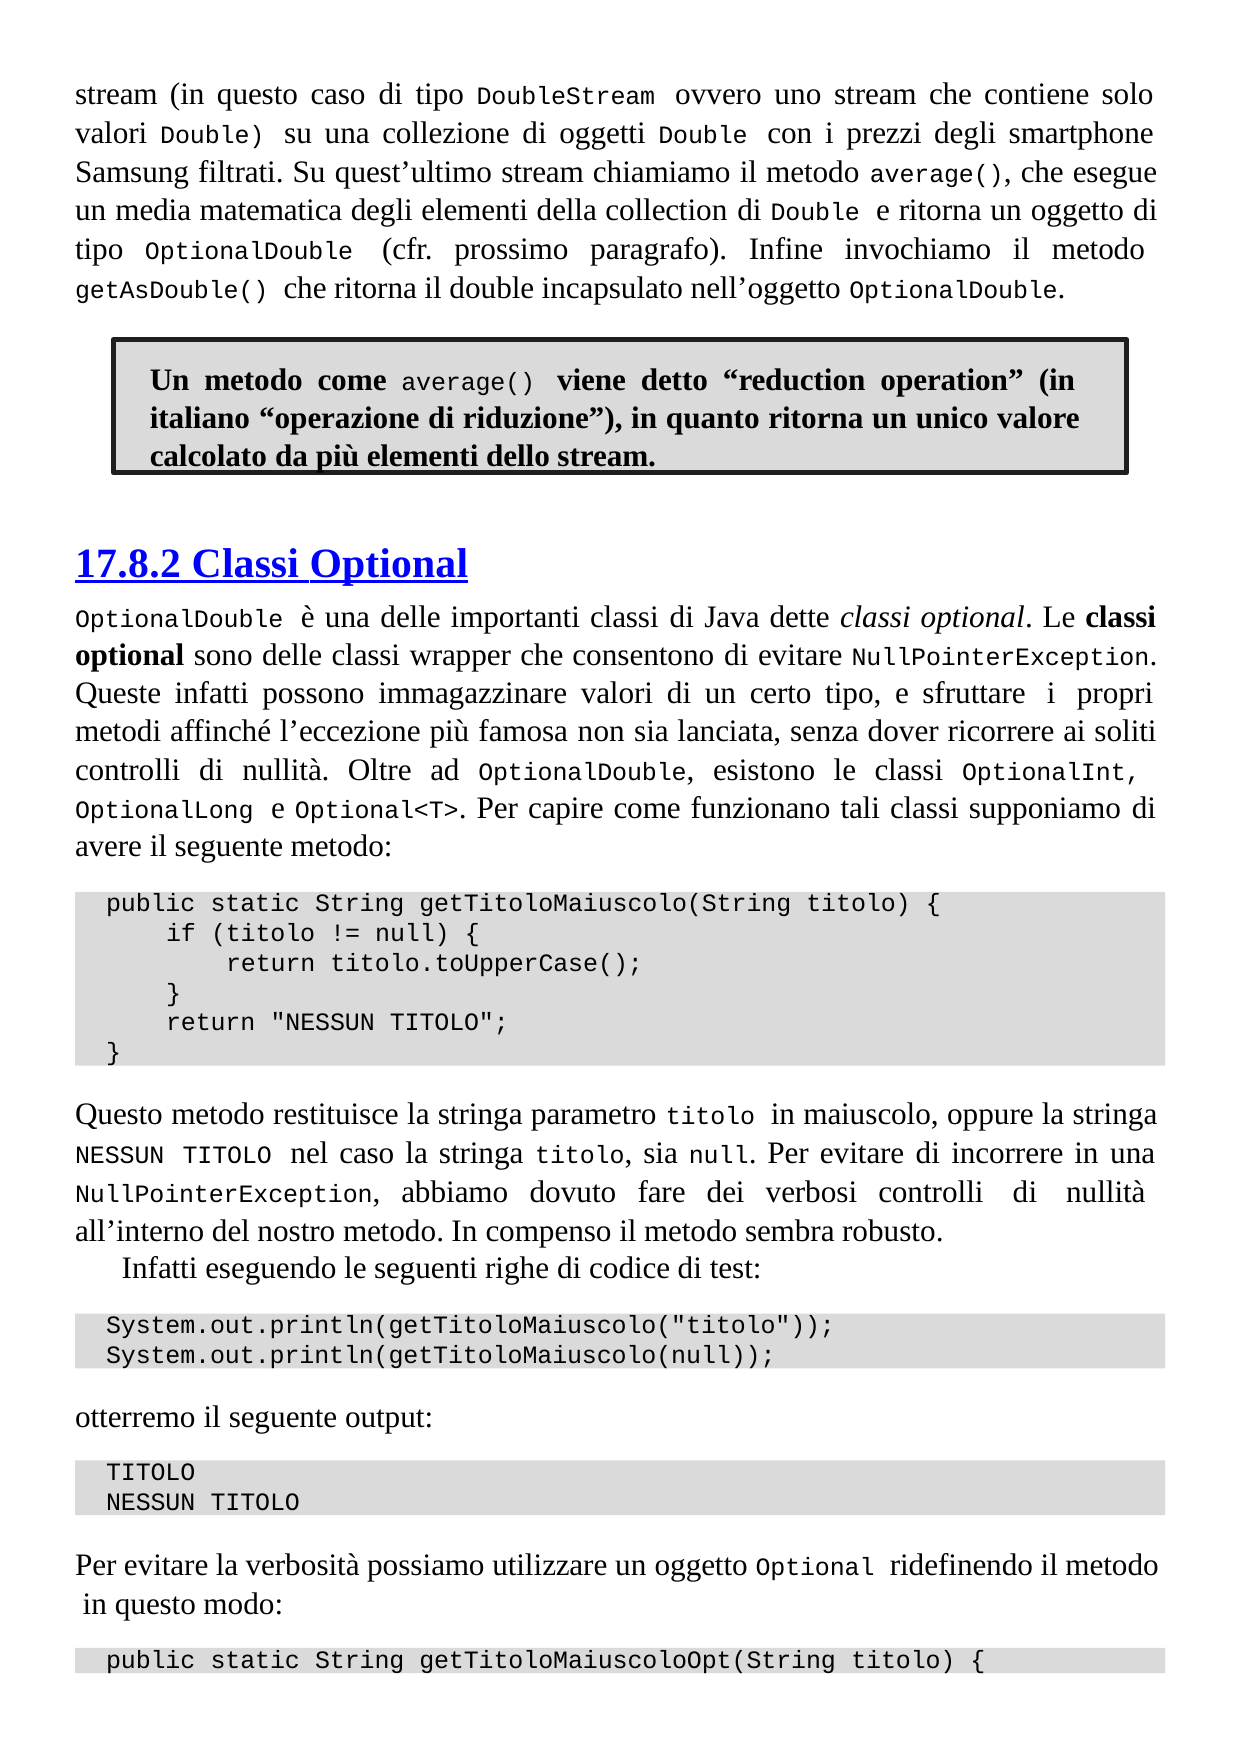

stream (in questo caso di tipo DoubleStream ovvero uno stream che contiene solo  valori Double) su una collezione di oggetti Double con i prezzi degli smartphone  Samsung filtrati. Su quest’ultimo stream chiamiamo il metodo average(), che esegue  un media matematica degli elementi della collection di Double e ritorna un oggetto di  tipo OptionalDouble (cfr. prossimo paragrafo). Infine invochiamo il metodo  getAsDouble() che ritorna il double incapsulato nell’oggetto OptionalDouble.
Un metodo come average() viene detto “reduction operation” (in  italiano “operazione di riduzione”), in quanto ritorna un unico valore  calcolato da più elementi dello stream.
17.8.2 Classi Optional
OptionalDouble è una delle importanti classi di Java dette classi optional. Le classi  optional sono delle classi wrapper che consentono di evitare NullPointerException.  Queste infatti possono immagazzinare valori di un certo tipo, e sfruttare i propri  metodi affinché l’eccezione più famosa non sia lanciata, senza dover ricorrere ai soliti  controlli di nullità. Oltre ad OptionalDouble, esistono le classi OptionalInt,  OptionalLong e Optional<T>. Per capire come funzionano tali classi supponiamo di  avere il seguente metodo:
public static String getTitoloMaiuscolo(String titolo) {
if (titolo != null) {
return titolo.toUpperCase();
}
return "NESSUN TITOLO";
}
Questo metodo restituisce la stringa parametro titolo in maiuscolo, oppure la stringa  NESSUN TITOLO nel caso la stringa titolo, sia null. Per evitare di incorrere in una  NullPointerException, abbiamo dovuto fare dei verbosi controlli di nullità  all’interno del nostro metodo. In compenso il metodo sembra robusto.
Infatti eseguendo le seguenti righe di codice di test:
System.out.println(getTitoloMaiuscolo("titolo"));
System.out.println(getTitoloMaiuscolo(null));
otterremo il seguente output:
TITOLO
NESSUN TITOLO
Per evitare la verbosità possiamo utilizzare un oggetto Optional ridefinendo il metodo  in questo modo:
public static String getTitoloMaiuscoloOpt(String titolo) {